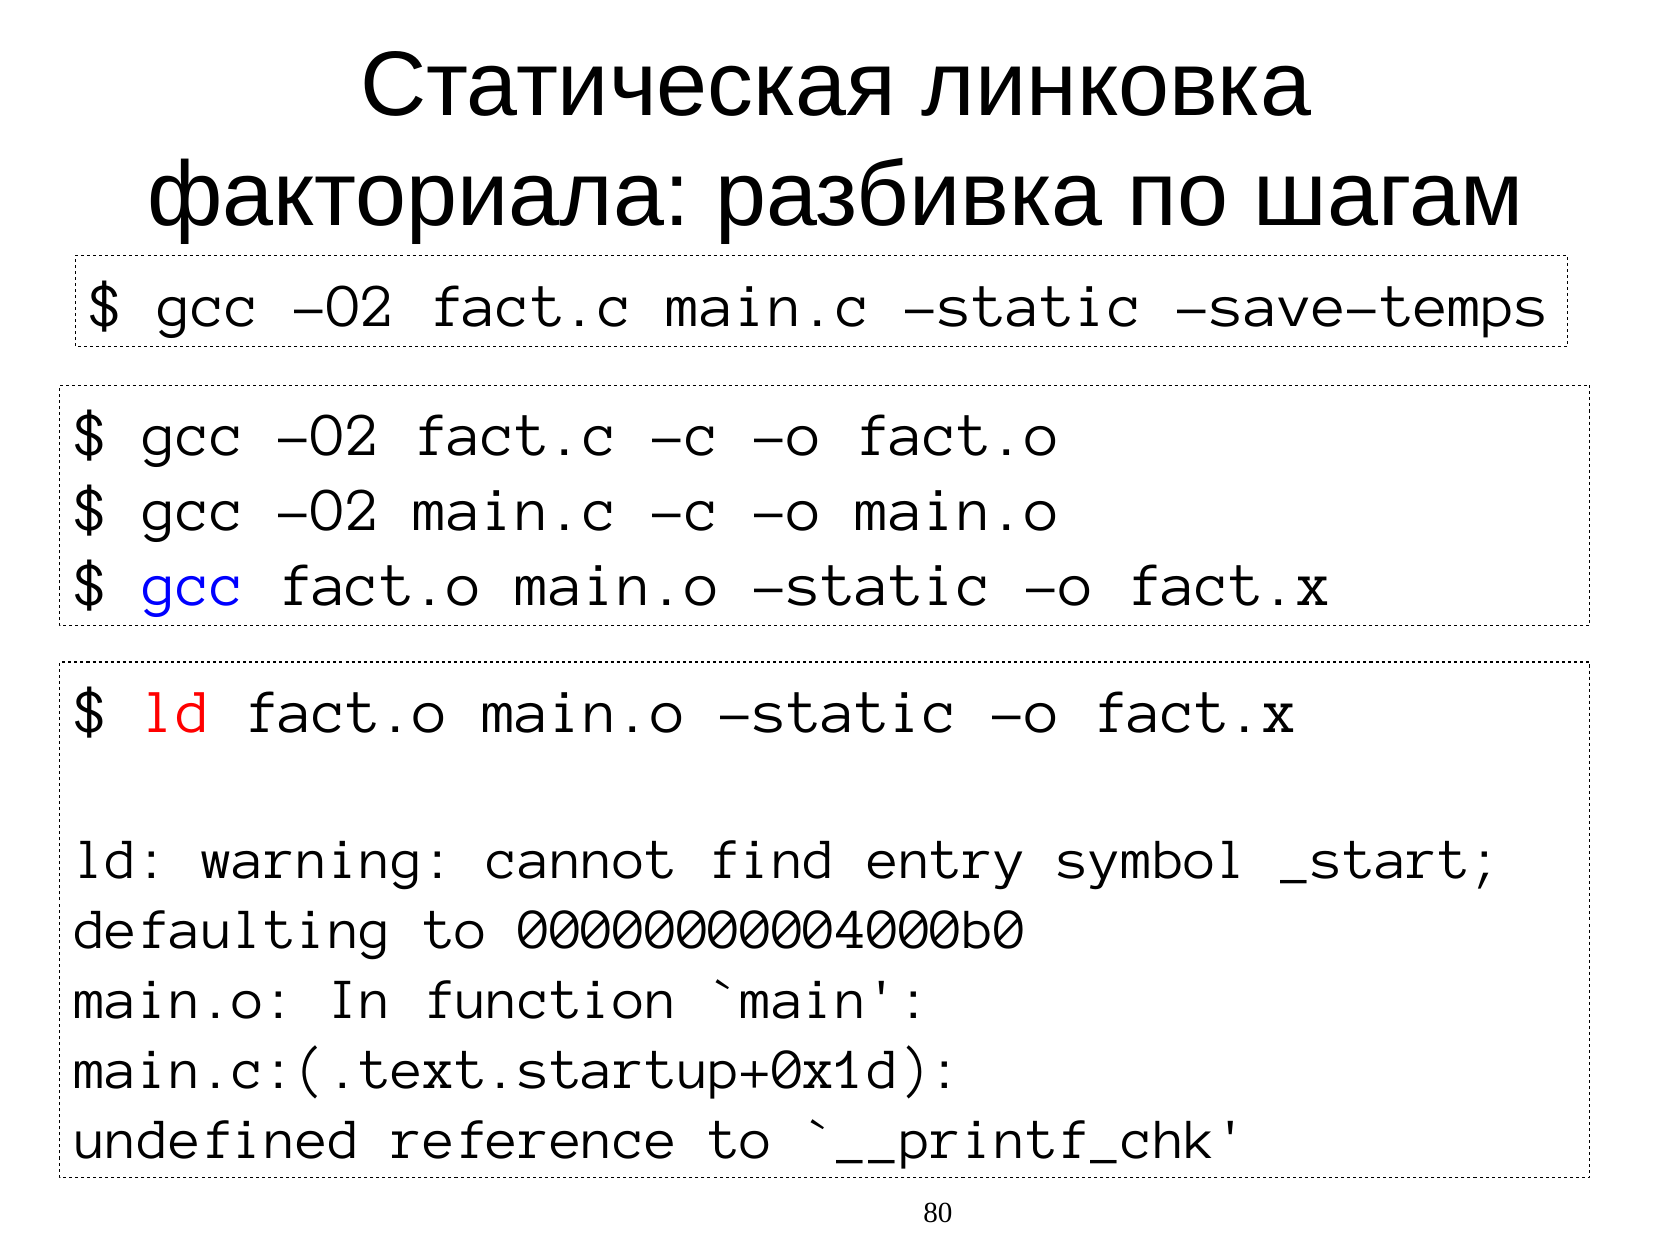

Статическая линковка факториала: разбивка по шагам
$ gcc -O2 fact.c main.c -static -save-temps
$ gcc -O2 fact.c -c -o fact.o
$ gcc -O2 main.c -c -o main.o
$ gcc fact.o main.o -static -o fact.x
$ ld fact.o main.o -static -o fact.x

ld: warning: cannot find entry symbol _start; defaulting to 00000000004000b0
main.o: In function `main':
main.c:(.text.startup+0x1d):
undefined reference to `__printf_chk'
80